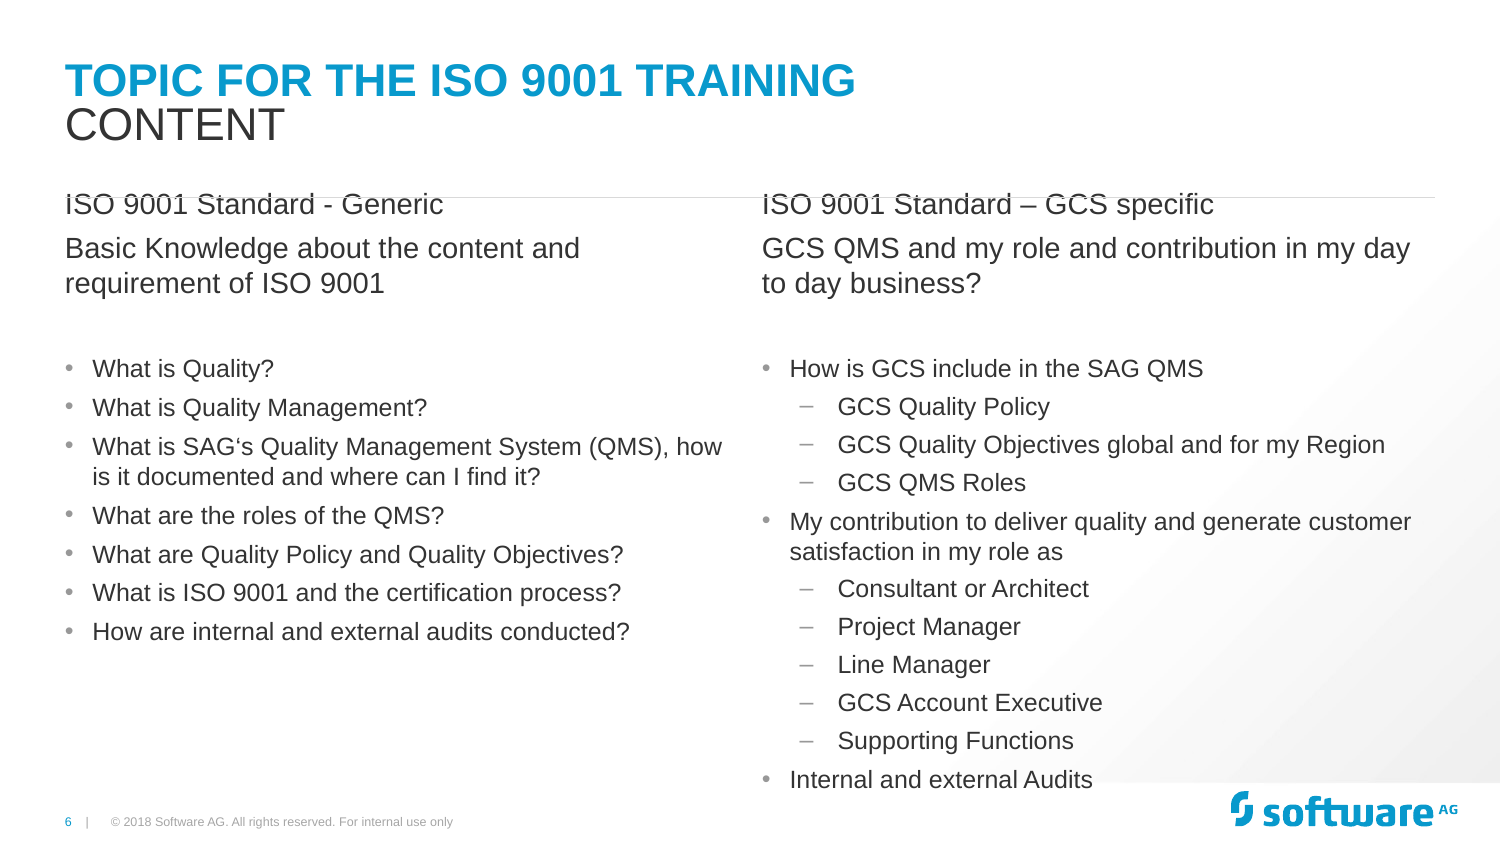

# Topic for The ISO 9001 Training
Content
ISO 9001 Standard - Generic
Basic Knowledge about the content and requirement of ISO 9001

What is Quality?
What is Quality Management?
What is SAG‘s Quality Management System (QMS), how is it documented and where can I find it?
What are the roles of the QMS?
What are Quality Policy and Quality Objectives?
What is ISO 9001 and the certification process?
How are internal and external audits conducted?

ISO 9001 Standard – GCS specific
GCS QMS and my role and contribution in my day to day business?

How is GCS include in the SAG QMS
GCS Quality Policy
GCS Quality Objectives global and for my Region
GCS QMS Roles
My contribution to deliver quality and generate customer satisfaction in my role as
Consultant or Architect
Project Manager
Line Manager
GCS Account Executive
Supporting Functions
Internal and external Audits

© 2018 Software AG. All rights reserved. For internal use only